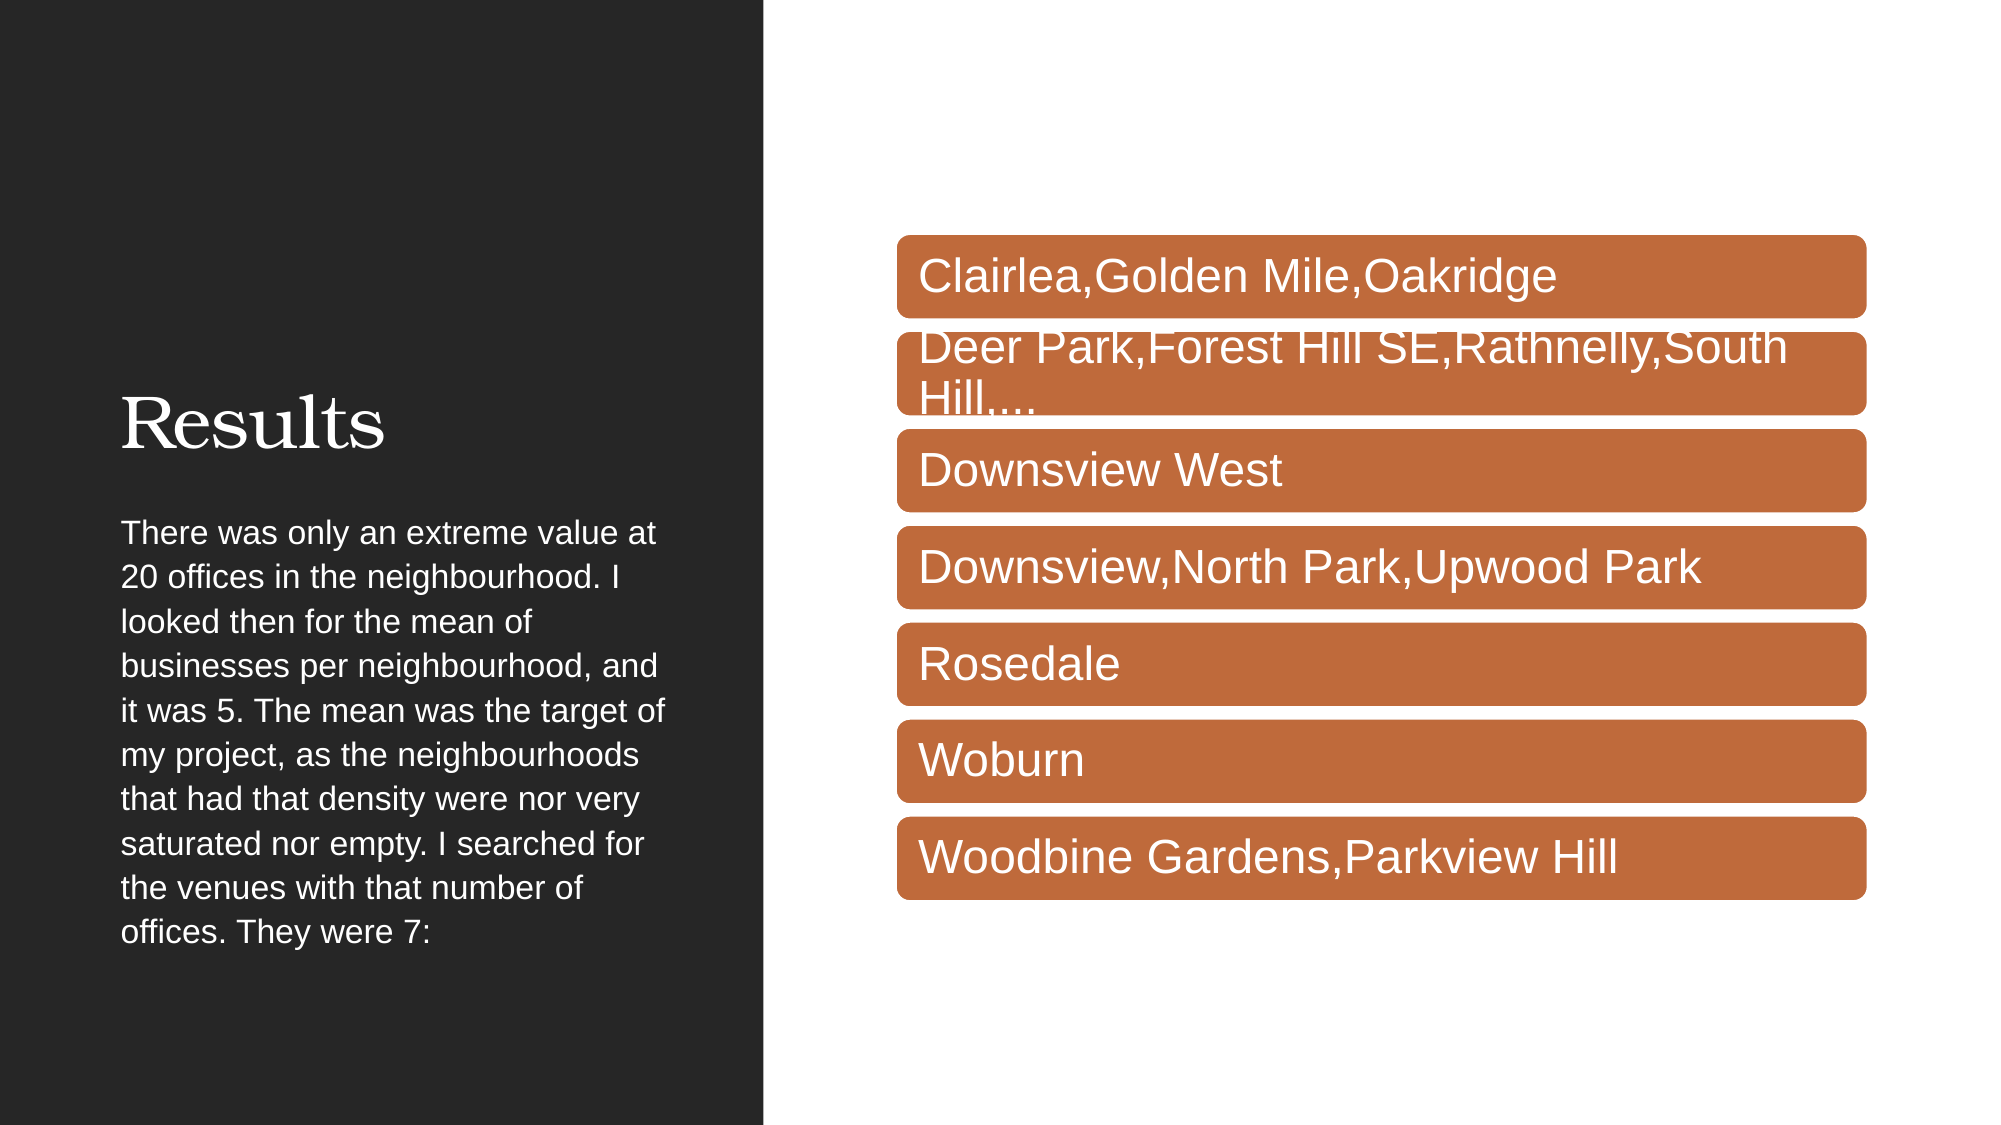

# Results
Clairlea,Golden Mile,Oakridge
Deer Park,Forest Hill SE,Rathnelly,South Hill,...
Downsview West
Downsview,North Park,Upwood Park
Rosedale
Woburn
Woodbine Gardens,Parkview Hill
There was only an extreme value at 20 offices in the neighbourhood. I looked then for the mean of businesses per neighbourhood, and it was 5. The mean was the target of my project, as the neighbourhoods that had that density were nor very saturated nor empty. I searched for the venues with that number of offices. They were 7: